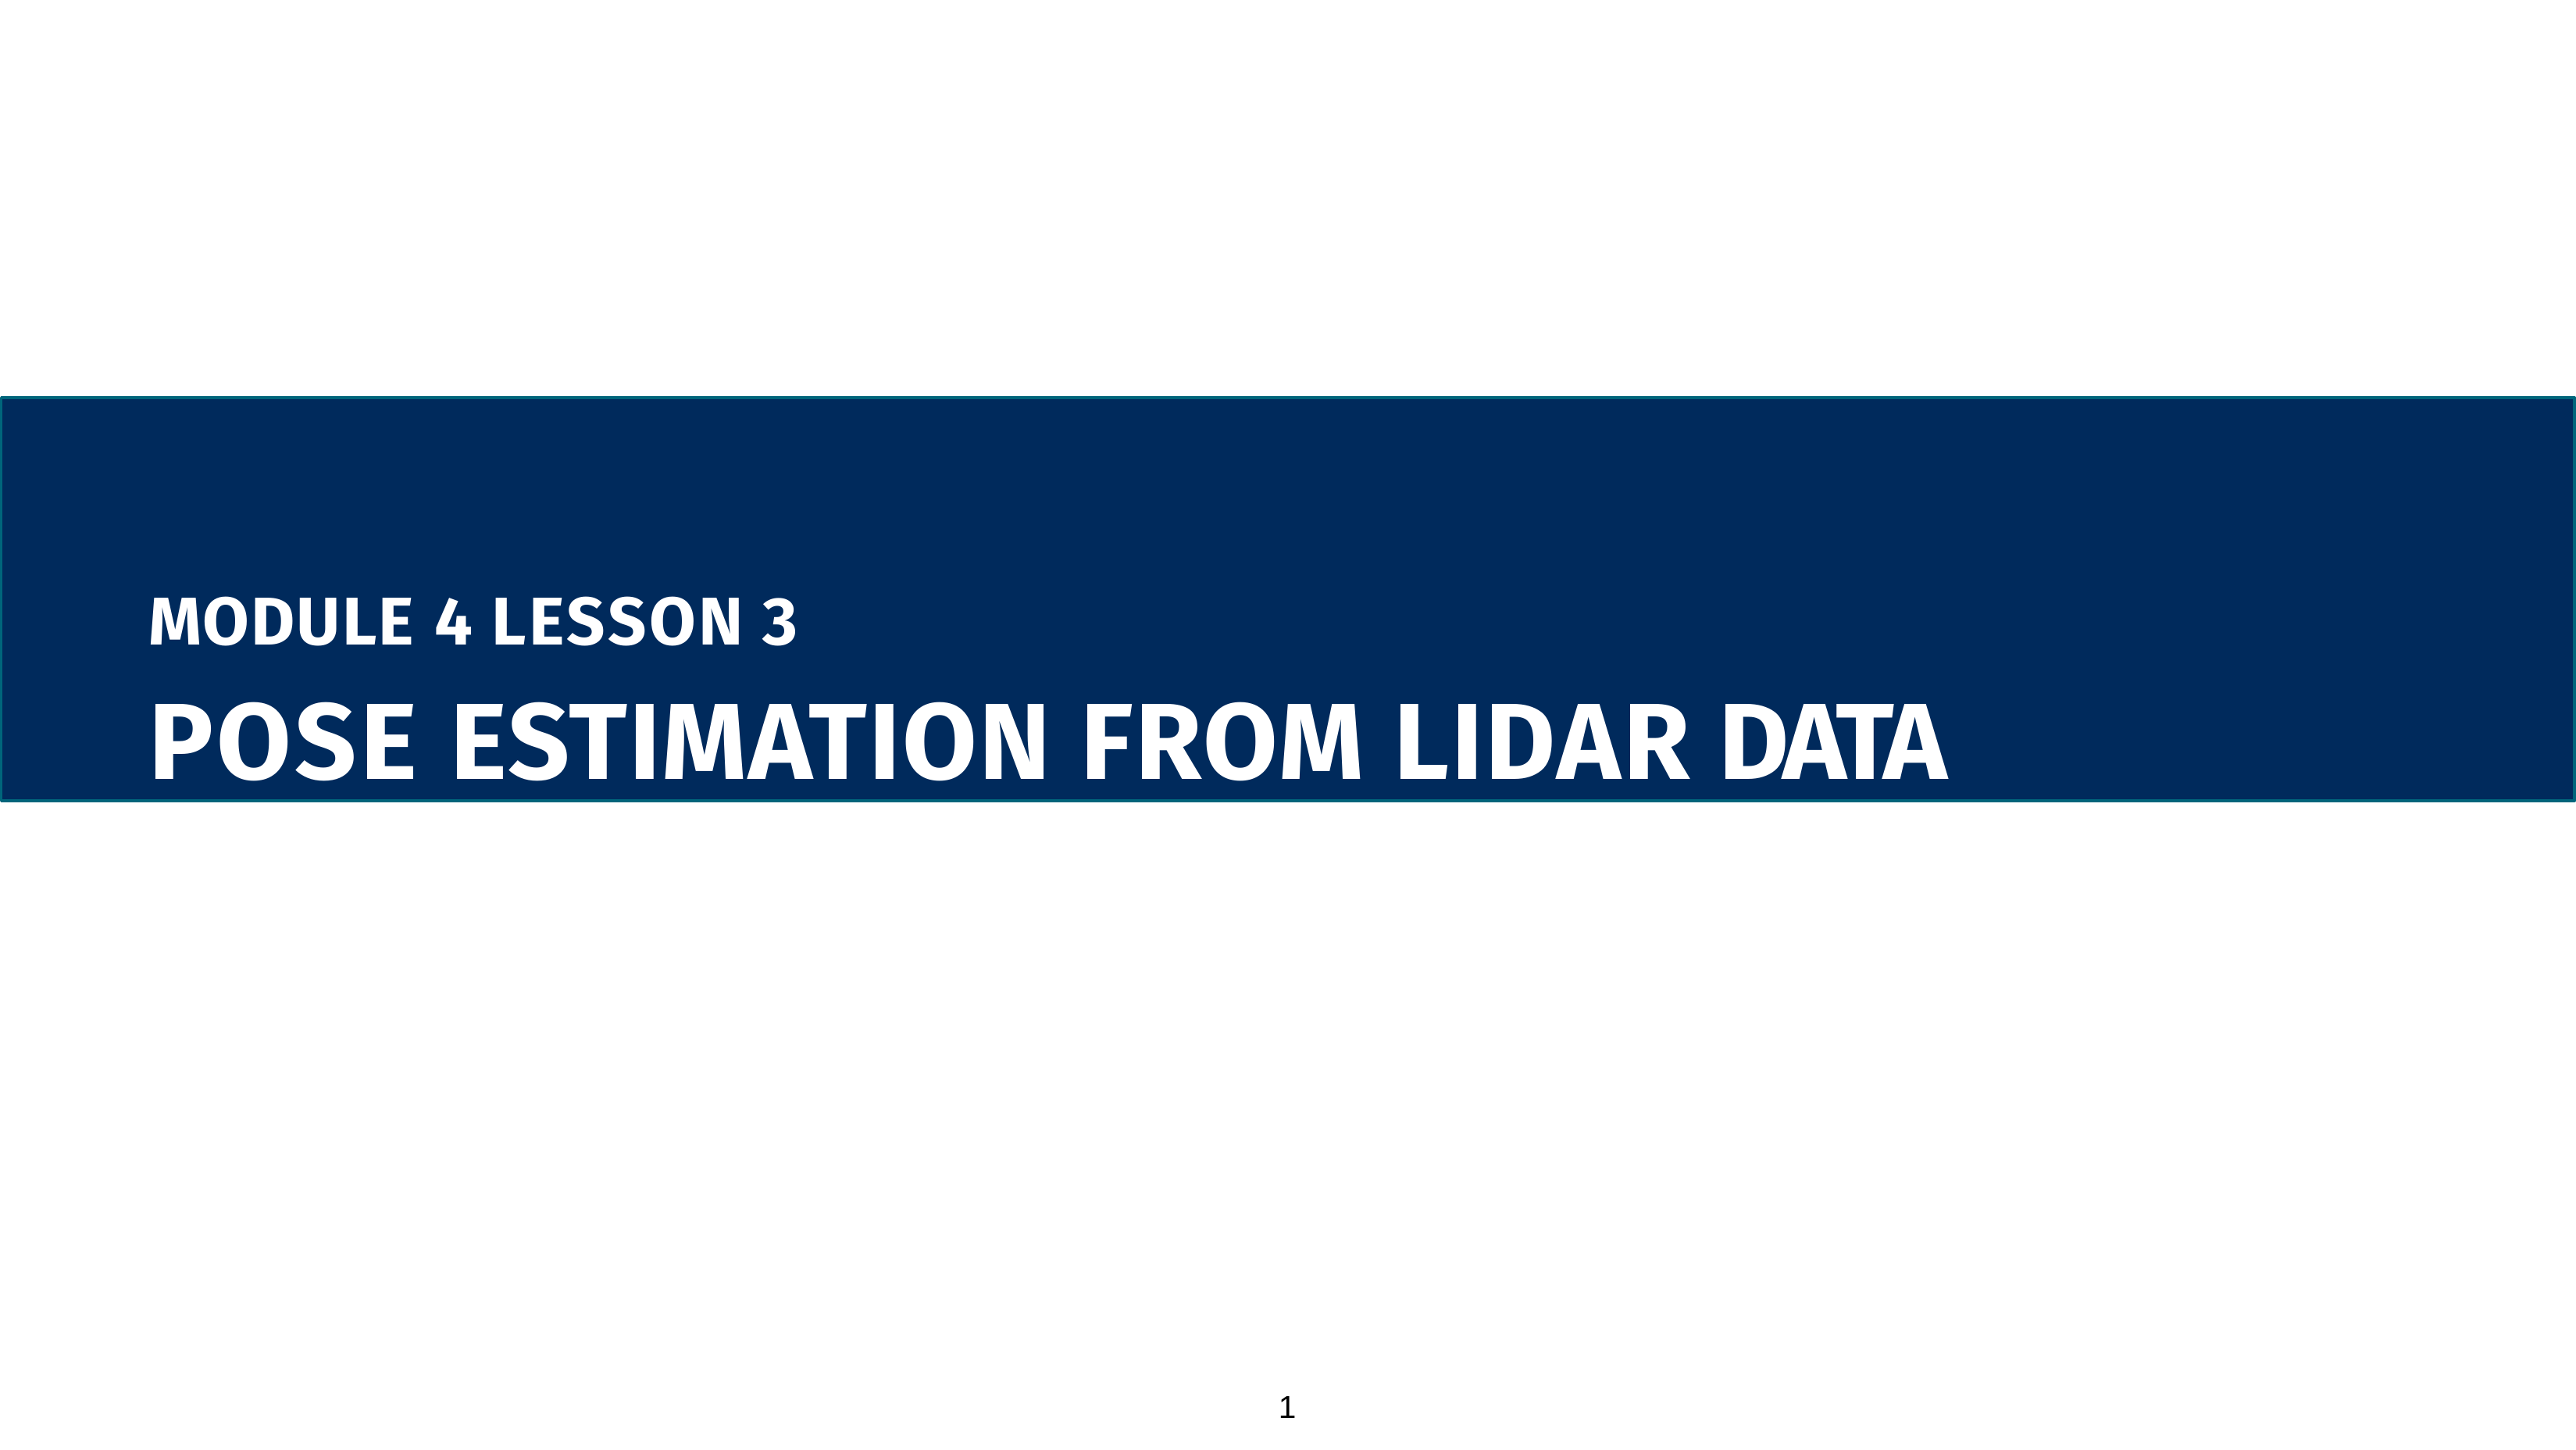

MODULE 4 LESSON 3
POSE ESTIMATION FROM LIDAR DATA
1